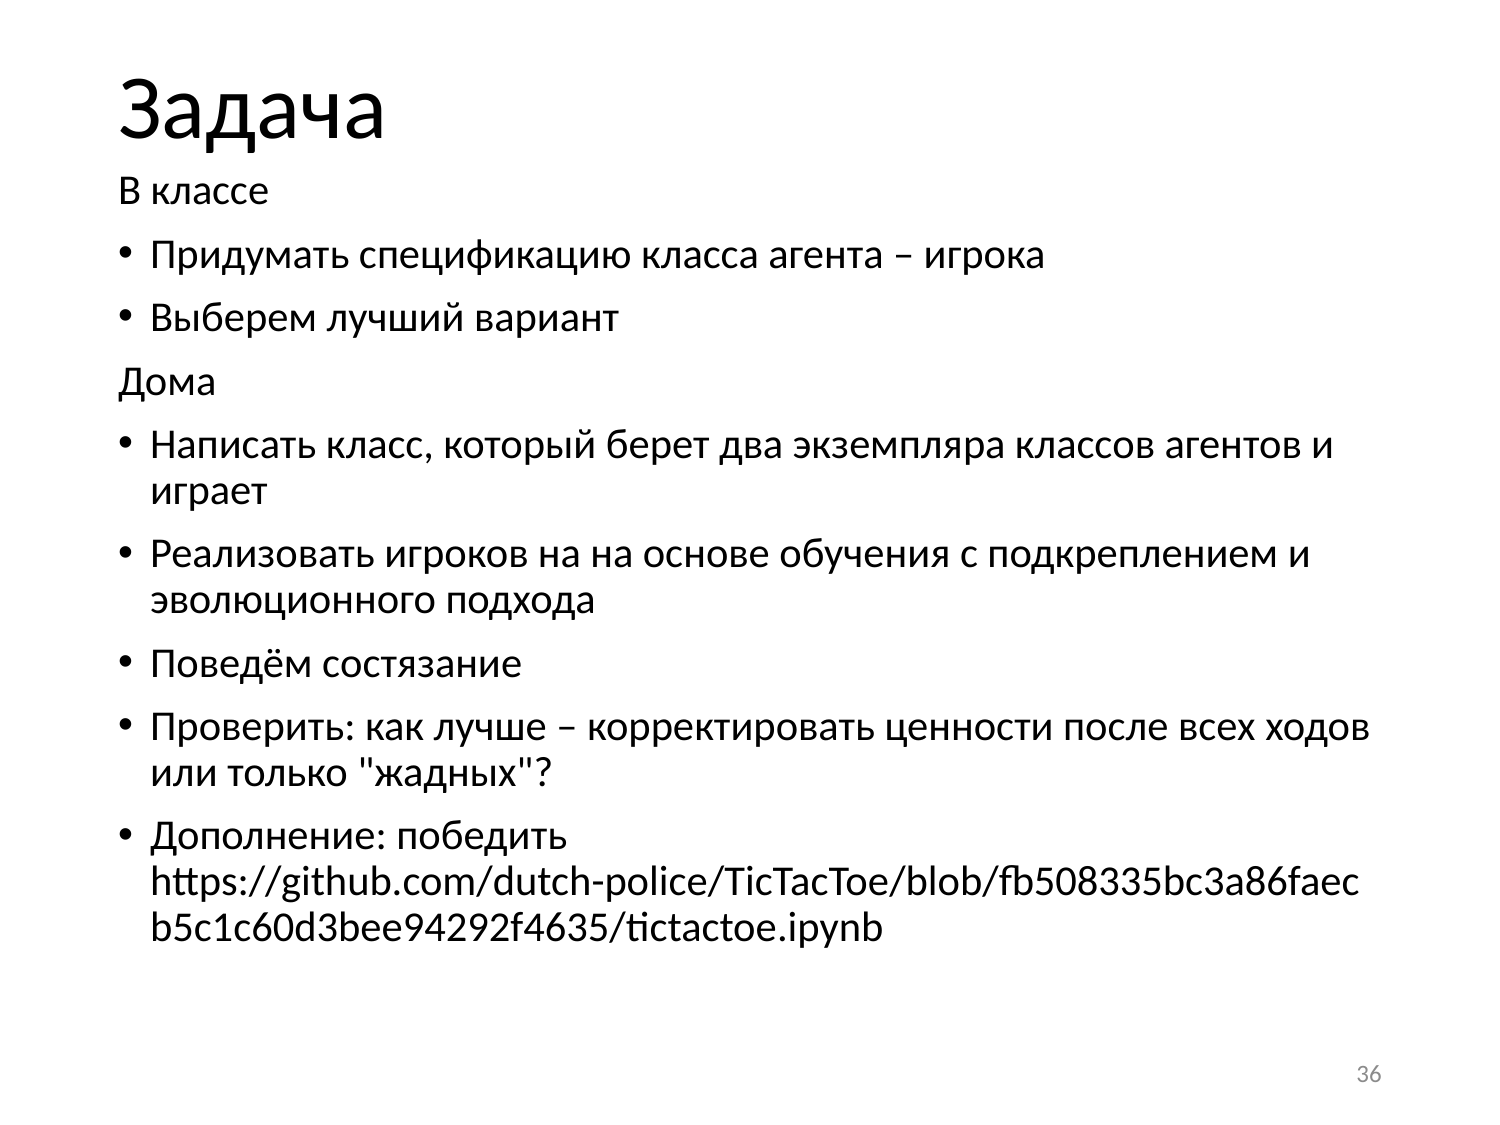

# Задача
В классе
Придумать спецификацию класса агента – игрока
Выберем лучший вариант
Дома
Написать класс, который берет два экземпляра классов агентов и играет
Реализовать игроков на на основе обучения с подкреплением и эволюционного подхода
Поведём состязание
Проверить: как лучше – корректировать ценности после всех ходов или только "жадных"?
Дополнение: победить https://github.com/dutch-police/TicTacToe/blob/fb508335bc3a86faecb5c1c60d3bee94292f4635/tictactoe.ipynb
36